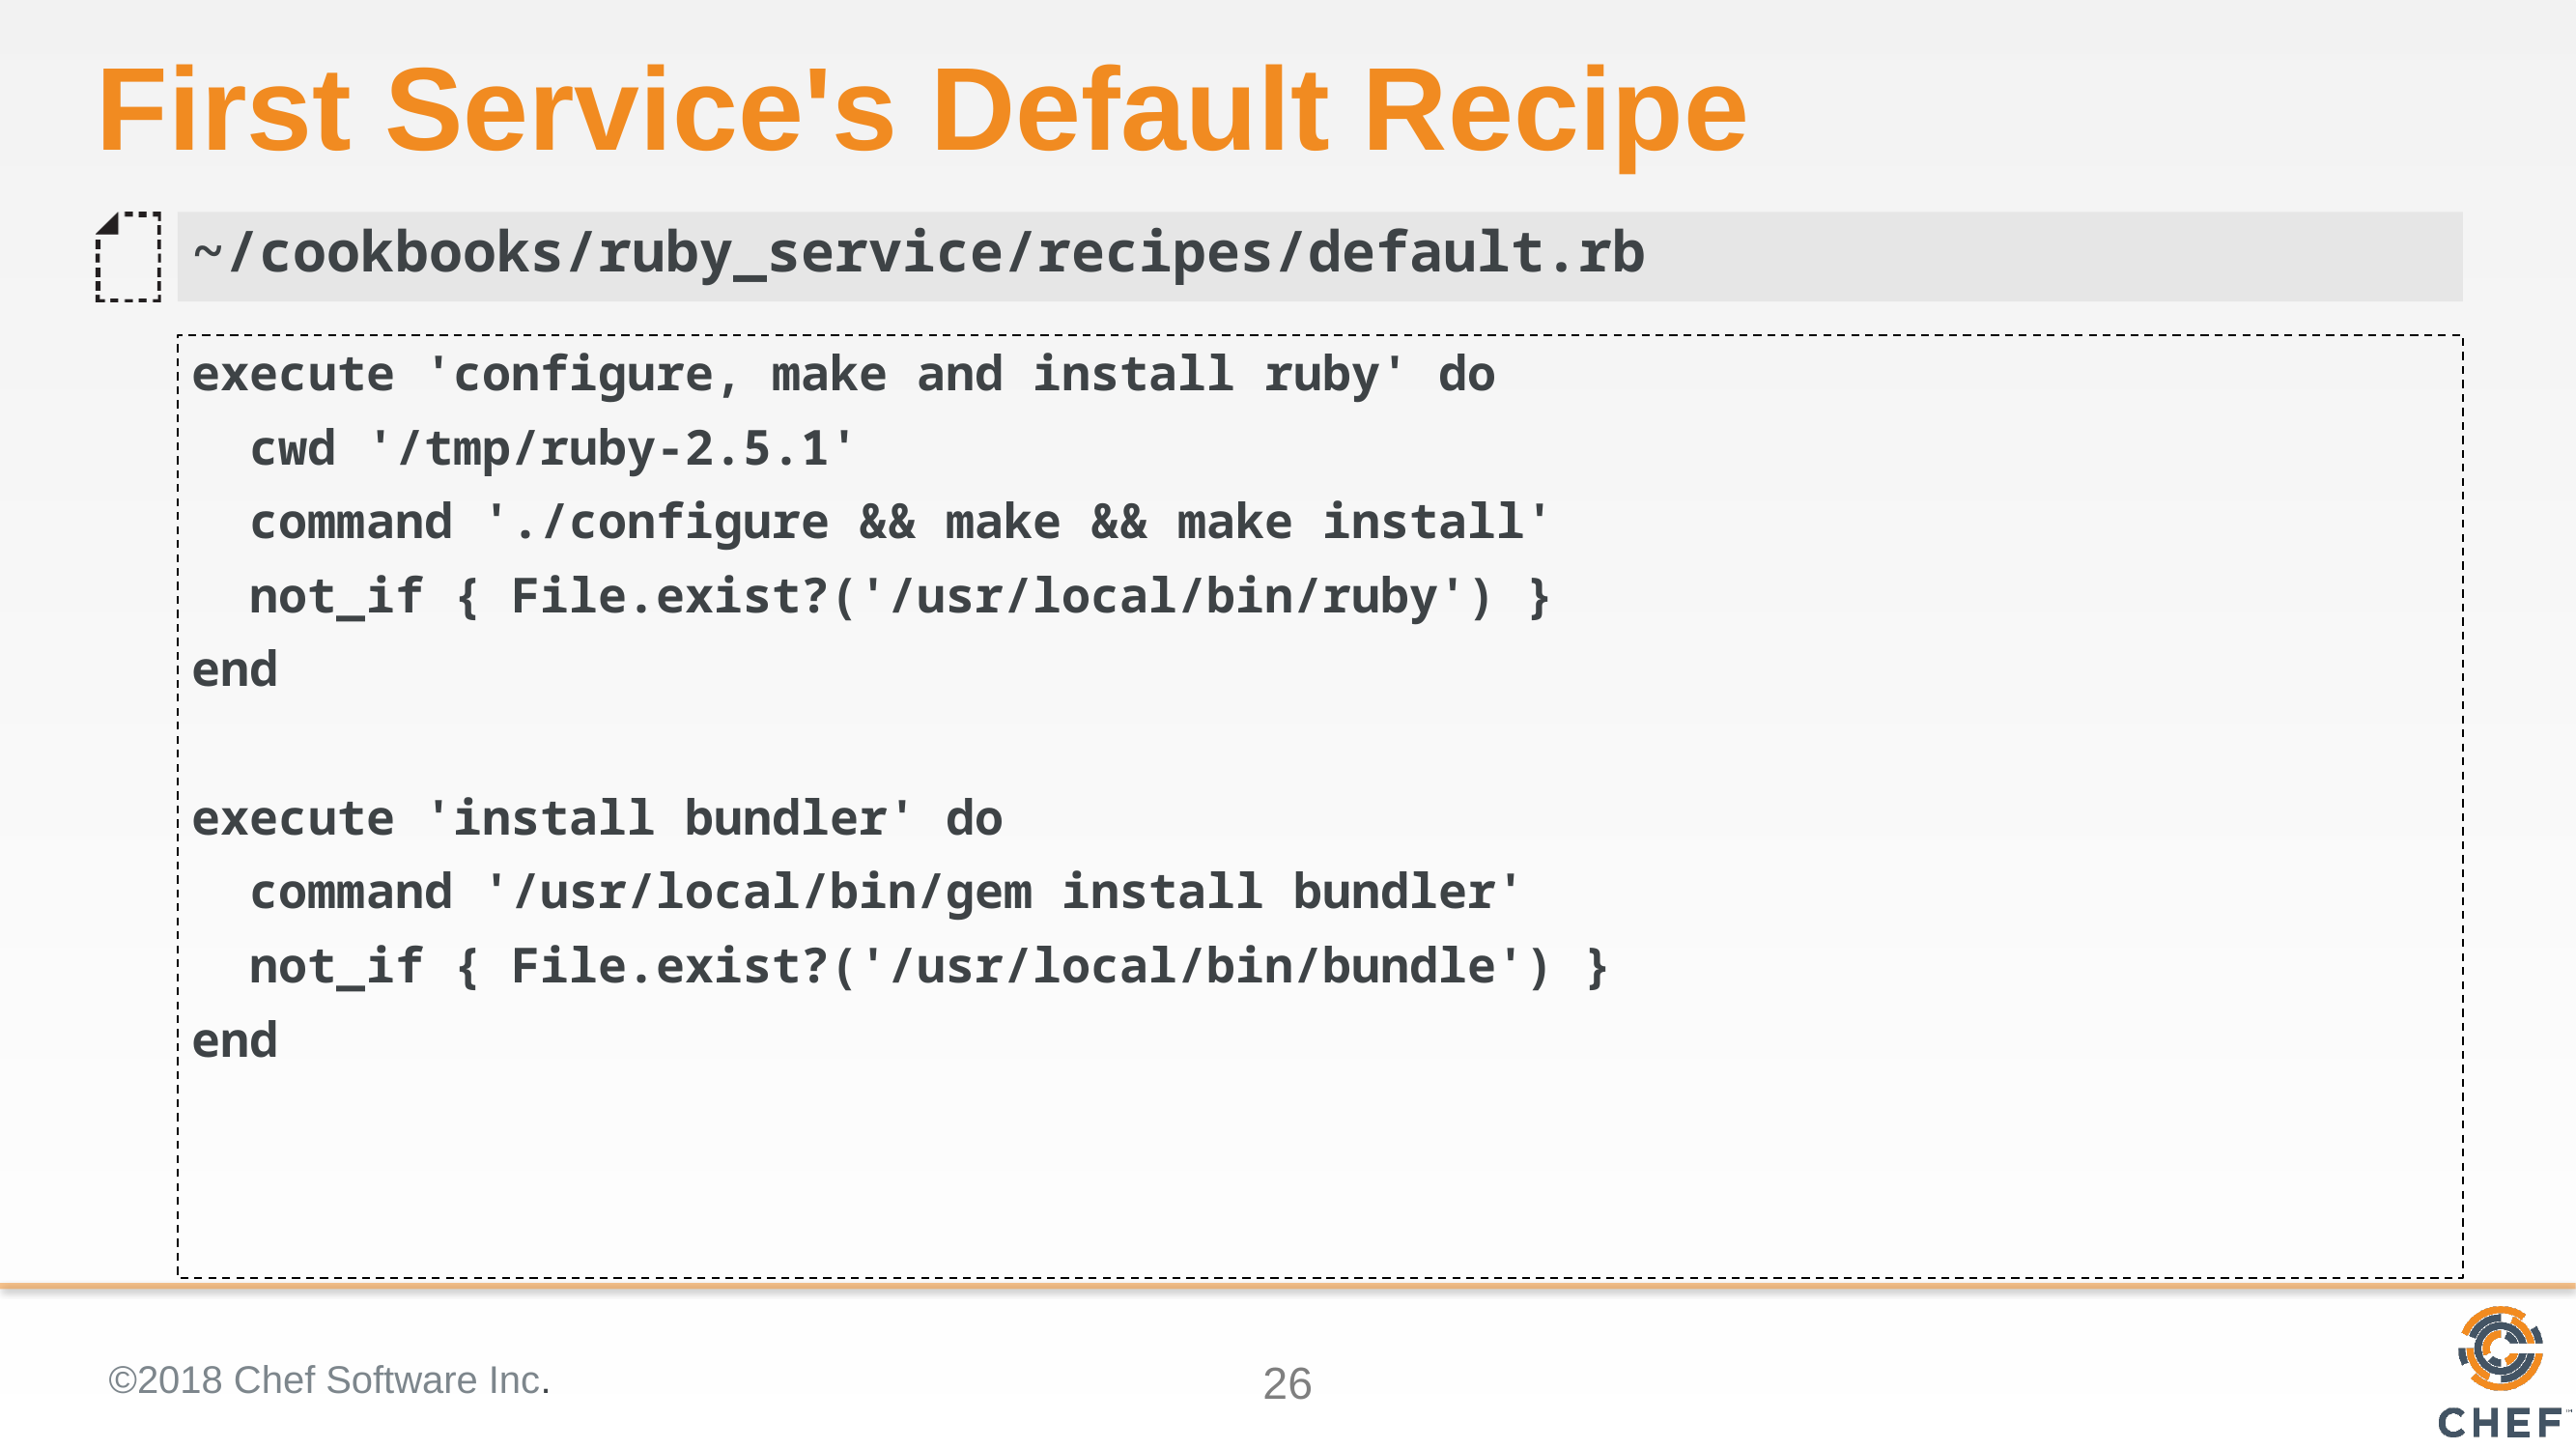

# First Service's Default Recipe
~/cookbooks/ruby_service/recipes/default.rb
execute 'configure, make and install ruby' do
  cwd '/tmp/ruby-2.5.1'
  command './configure && make && make install'
  not_if { File.exist?('/usr/local/bin/ruby') }
end

execute 'install bundler' do
  command '/usr/local/bin/gem install bundler'
  not_if { File.exist?('/usr/local/bin/bundle') }
end